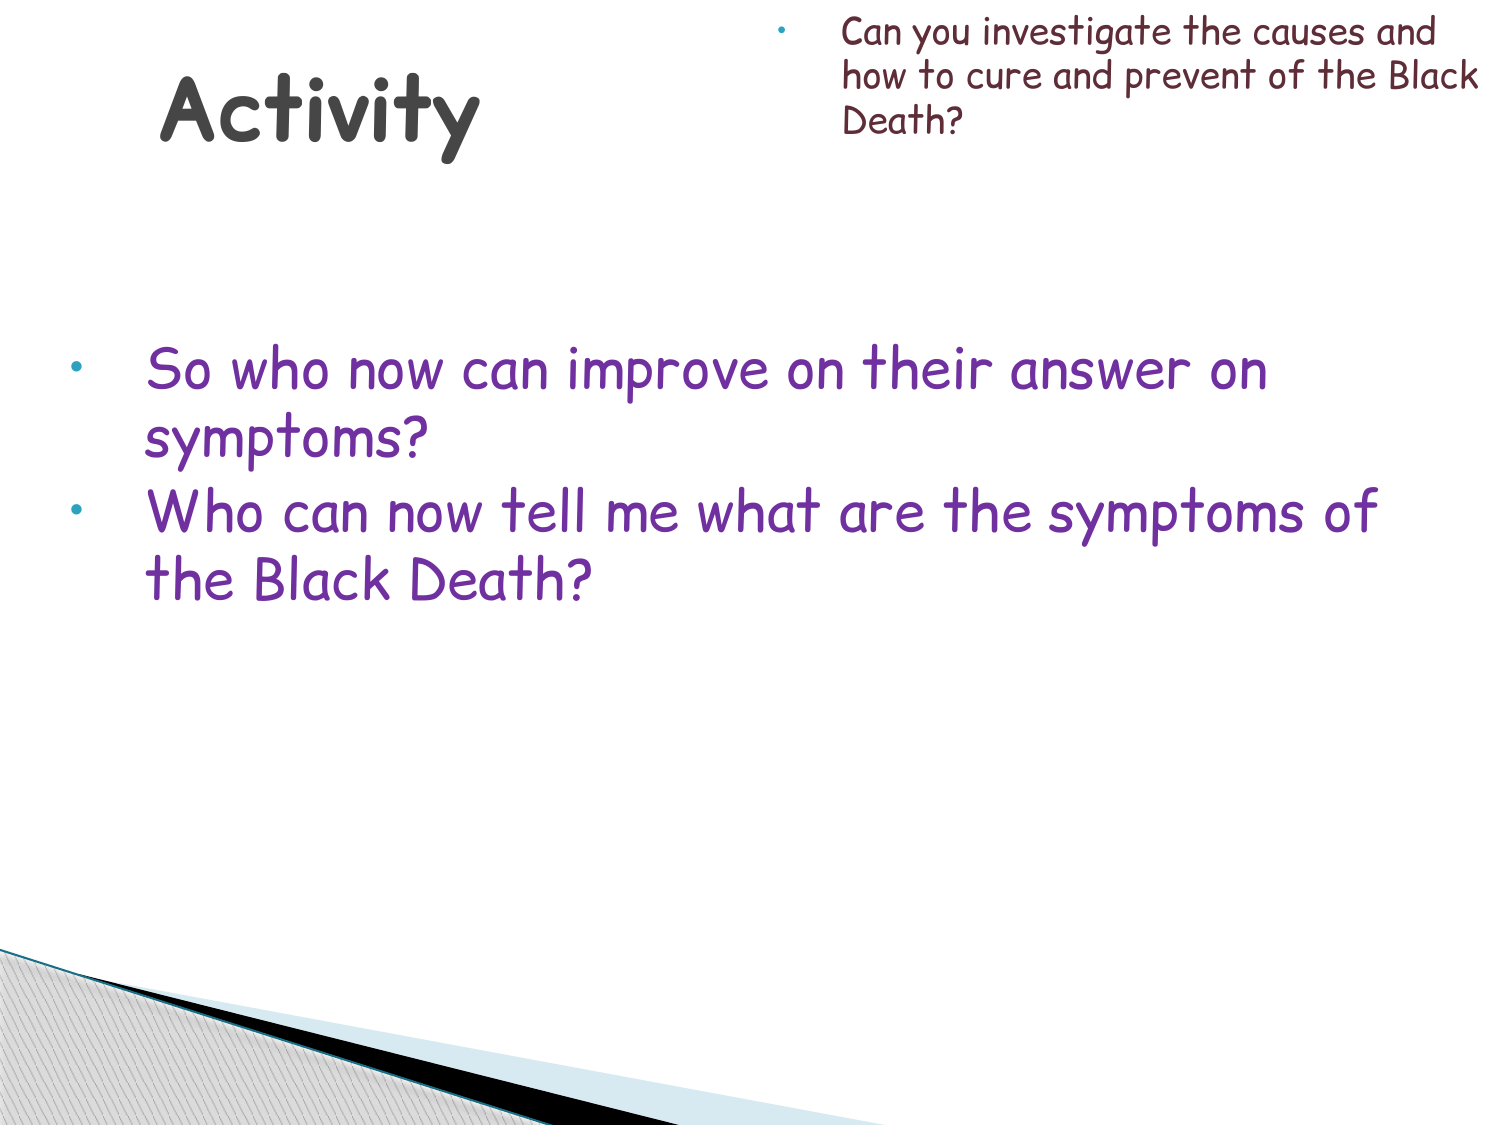

Can you investigate the causes and how to cure and prevent of the Black Death?
Activity
So who now can improve on their answer on symptoms?
Who can now tell me what are the symptoms of the Black Death?